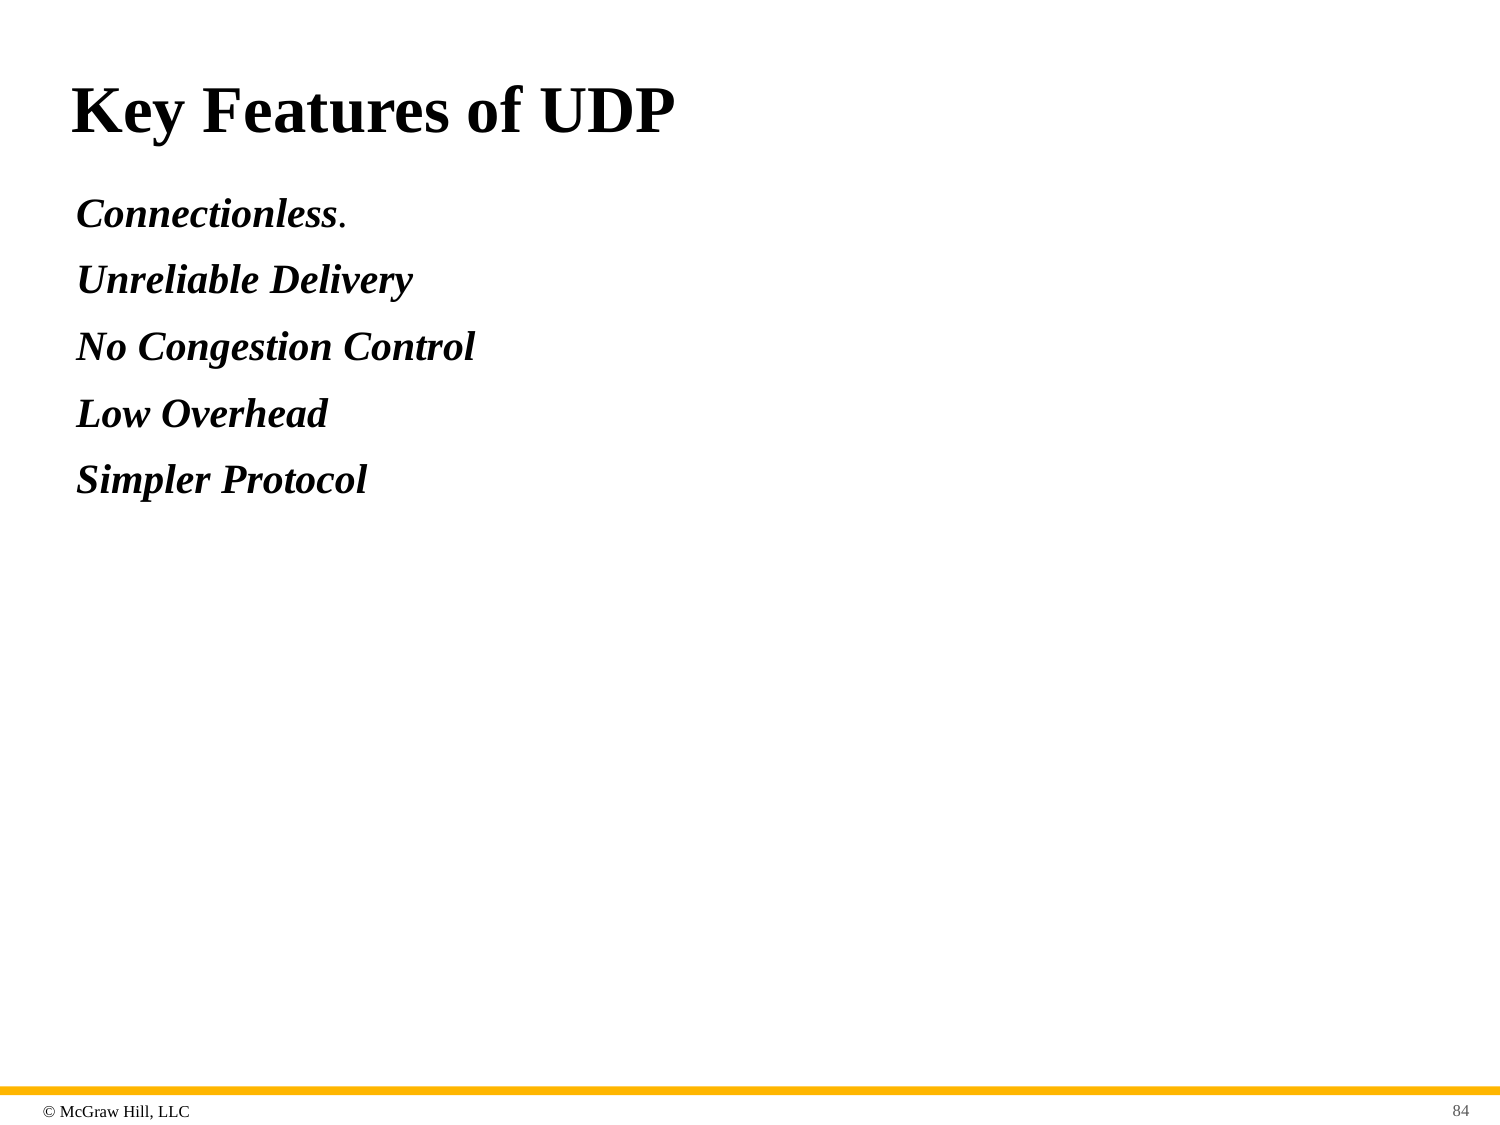

# Key Features of UDP
Connectionless.
Unreliable Delivery
No Congestion Control
Low Overhead
Simpler Protocol

84